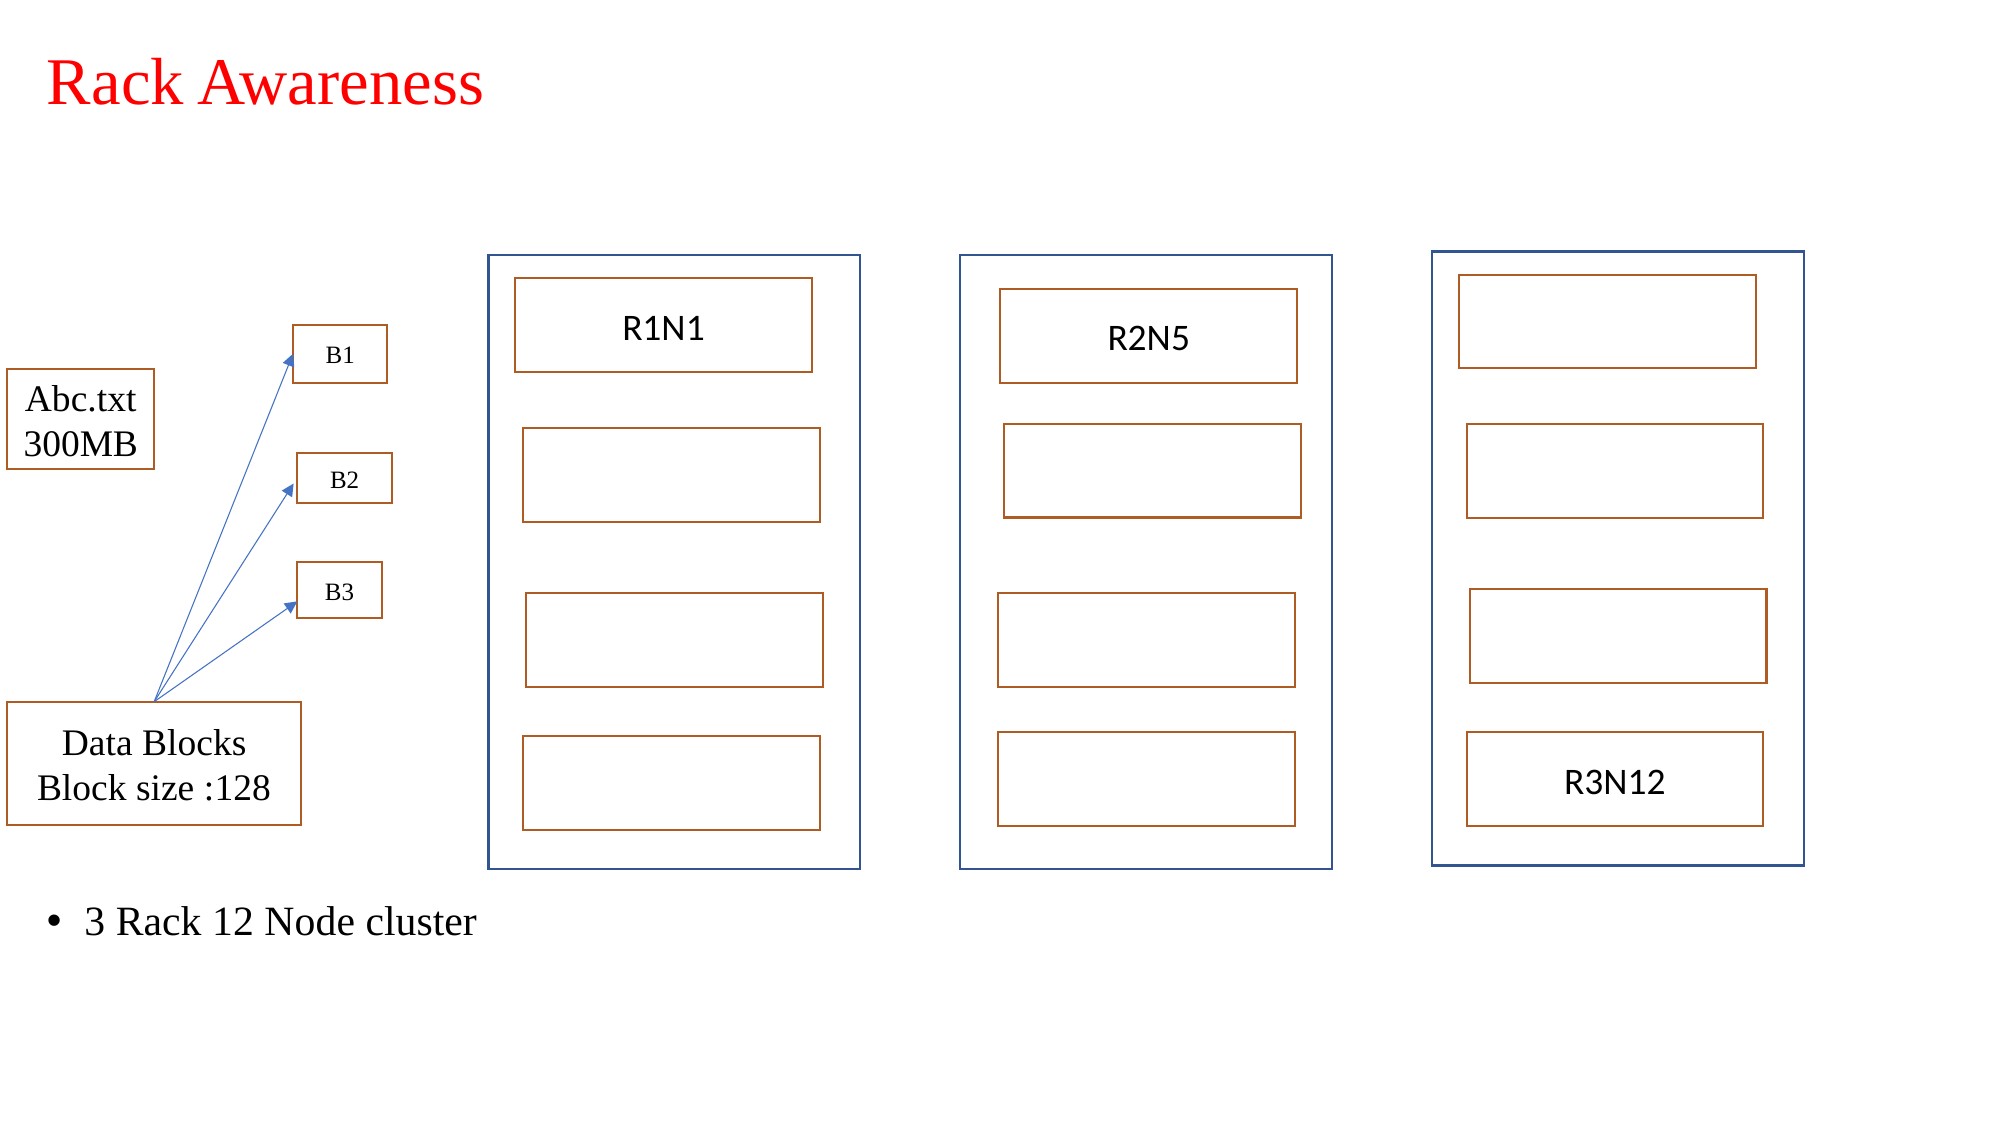

# Rack Awareness

R1N1
R2N5
B1
Abc.txt
300MB

B2
B3

Data Blocks
Block size :128

R3N12

3 Rack 12 Node cluster